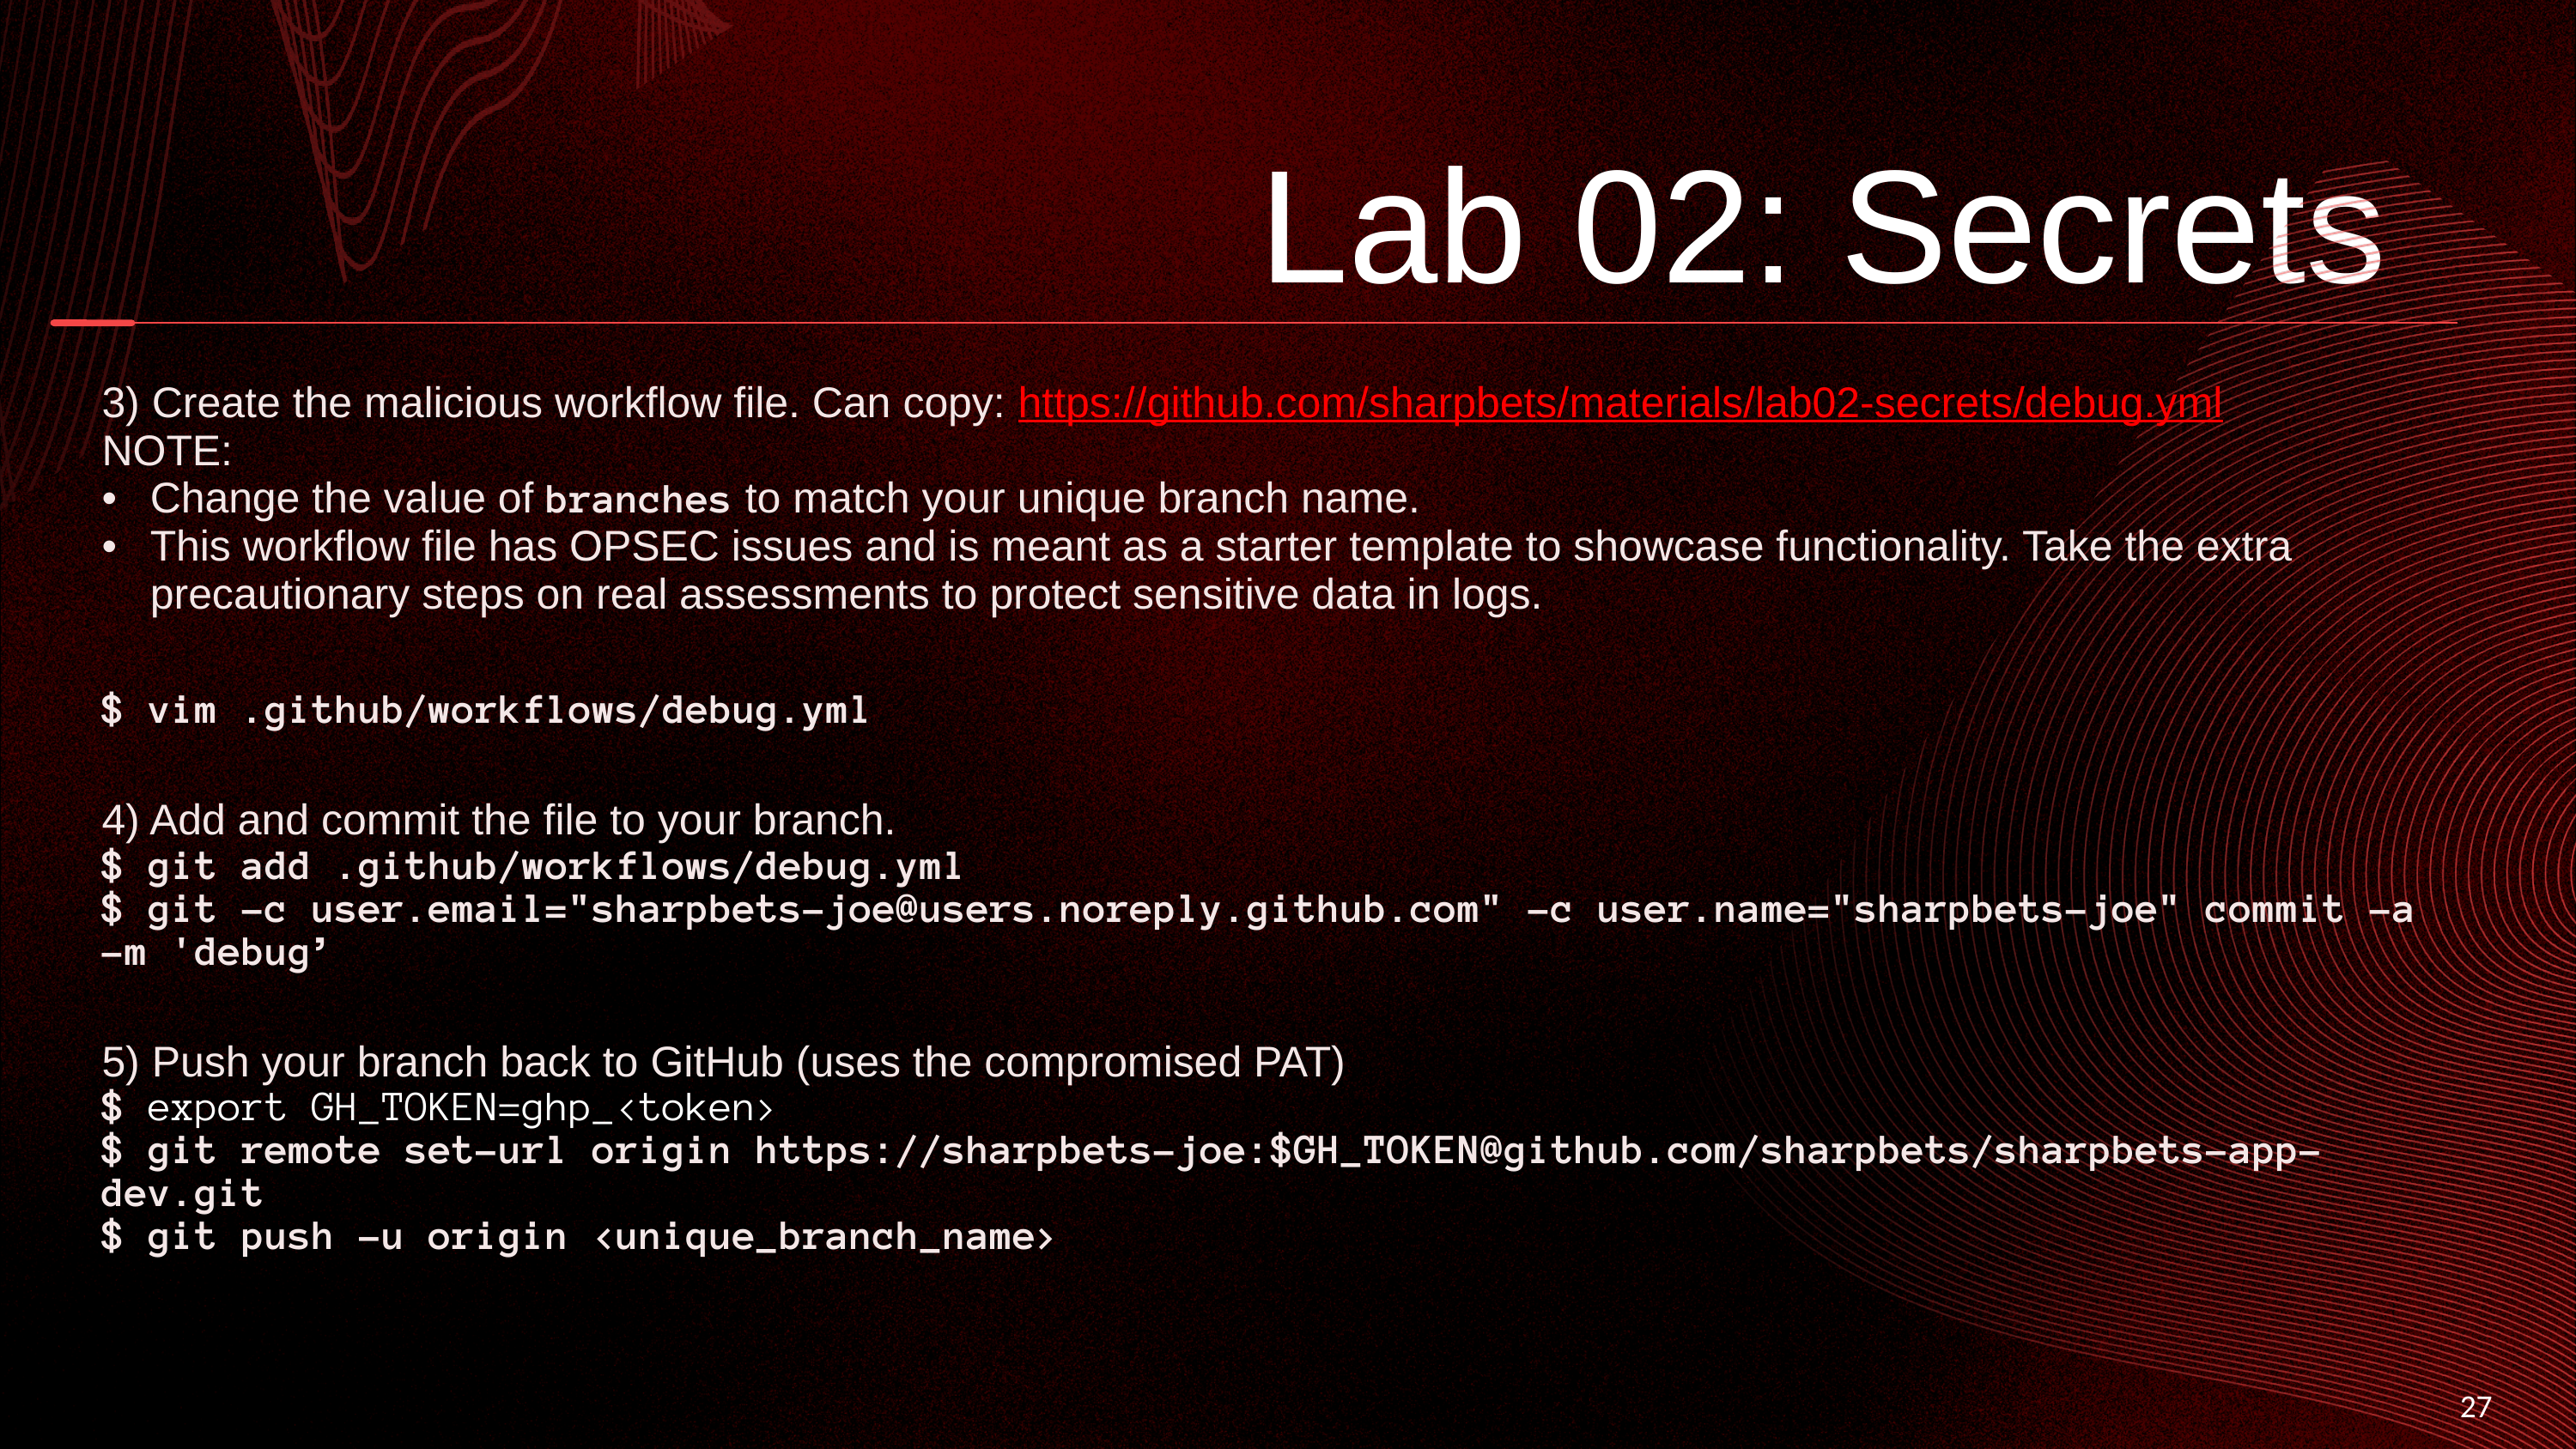

Lab 02: Secrets

| 3) Create the malicious workflow file. Can copy: https://github.com/sharpbets/materials/lab02-secrets/debug.yml NOTE: Change the value of branches to match your unique branch name. This workflow file has OPSEC issues and is meant as a starter template to showcase functionality. Take the extra precautionary steps on real assessments to protect sensitive data in logs. $ vim .github/workflows/debug.yml 4) Add and commit the file to your branch. $ git add .github/workflows/debug.yml $ git -c user.email="sharpbets-joe@users.noreply.github.com" -c user.name="sharpbets-joe" commit -a -m 'debug’ 5) Push your branch back to GitHub (uses the compromised PAT) $ export GH\_TOKEN=ghp\_<token> $ git remote set-url origin https://sharpbets-joe:$GH\_TOKEN@github.com/sharpbets/sharpbets-app-dev.git $ git push -u origin <unique\_branch\_name> |
| --- |

27